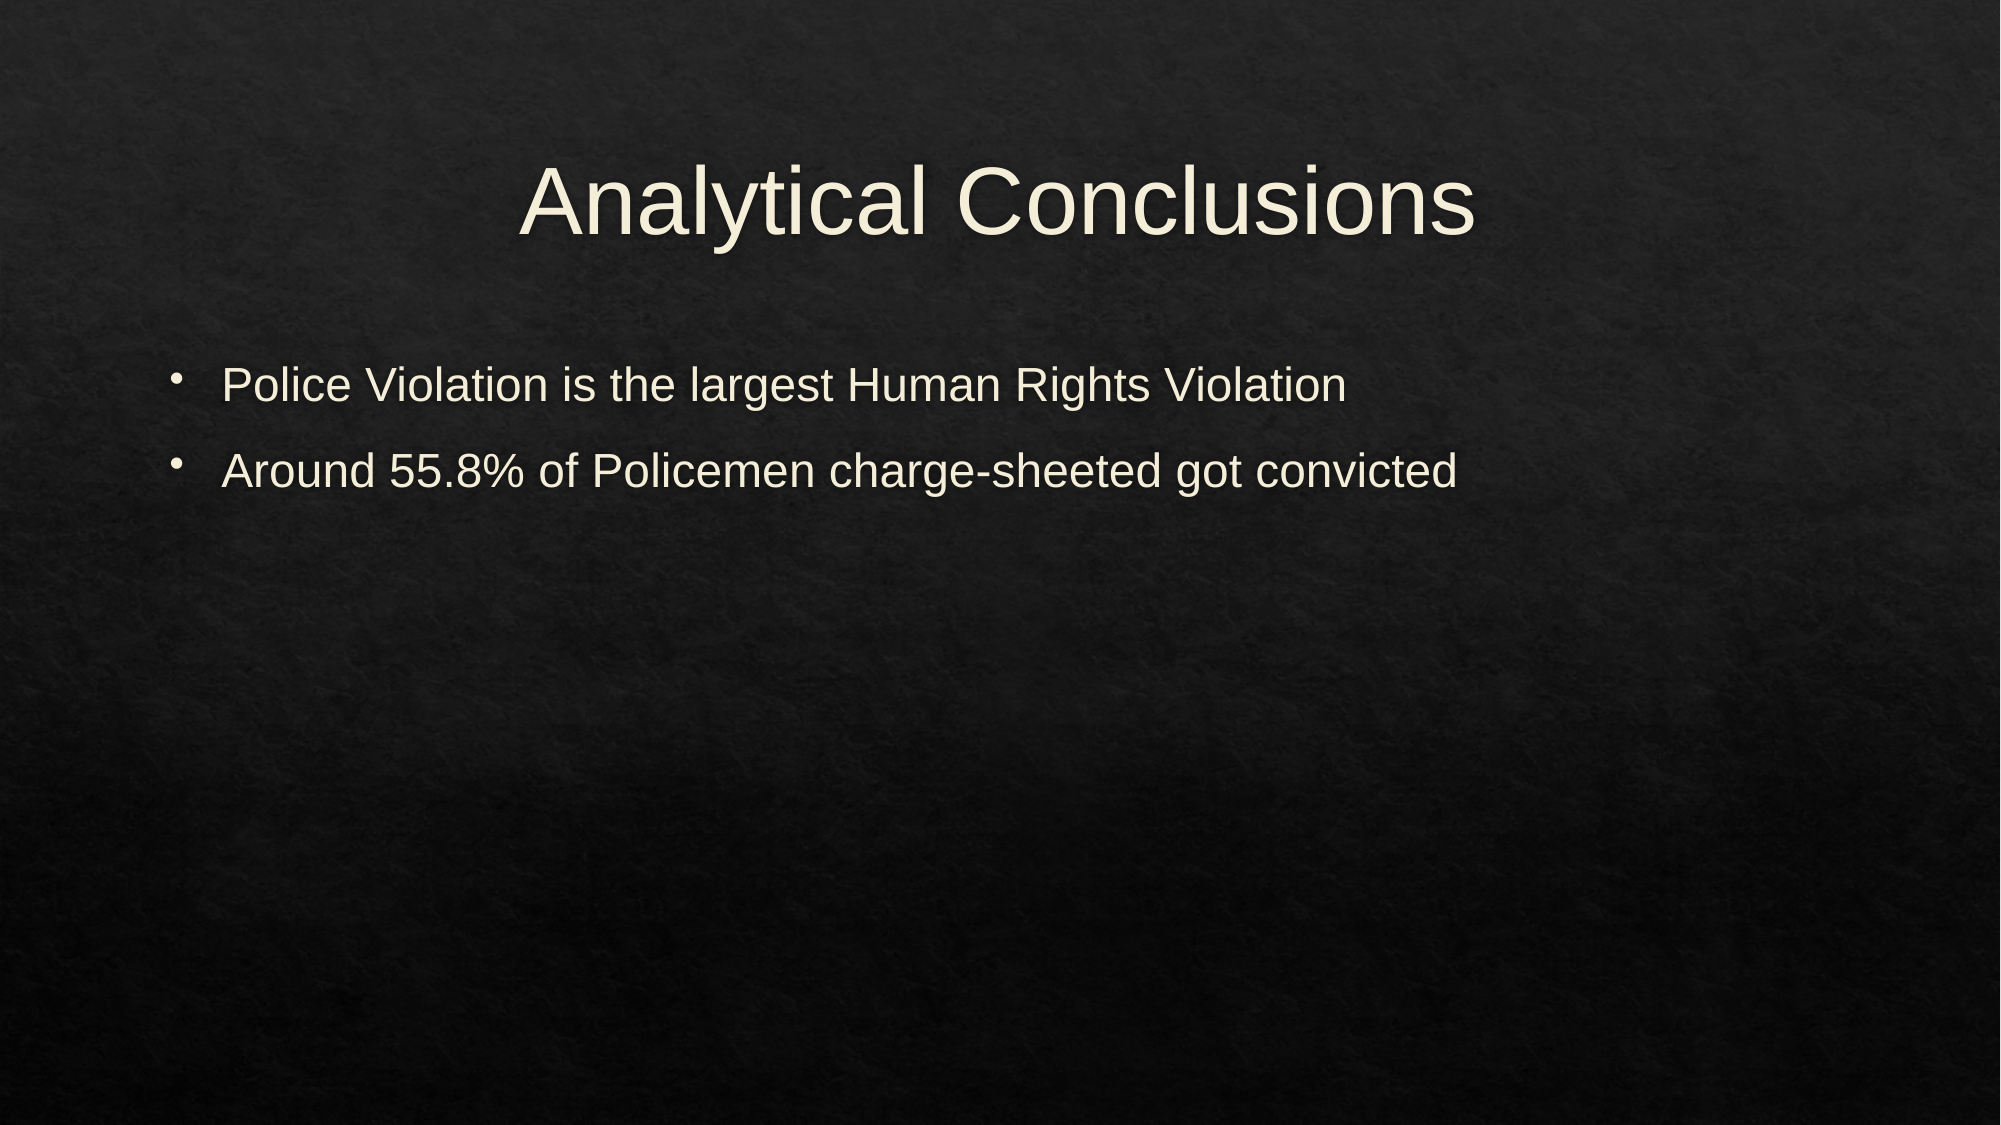

# Analytical Conclusions
Police Violation is the largest Human Rights Violation
Around 55.8% of Policemen charge-sheeted got convicted